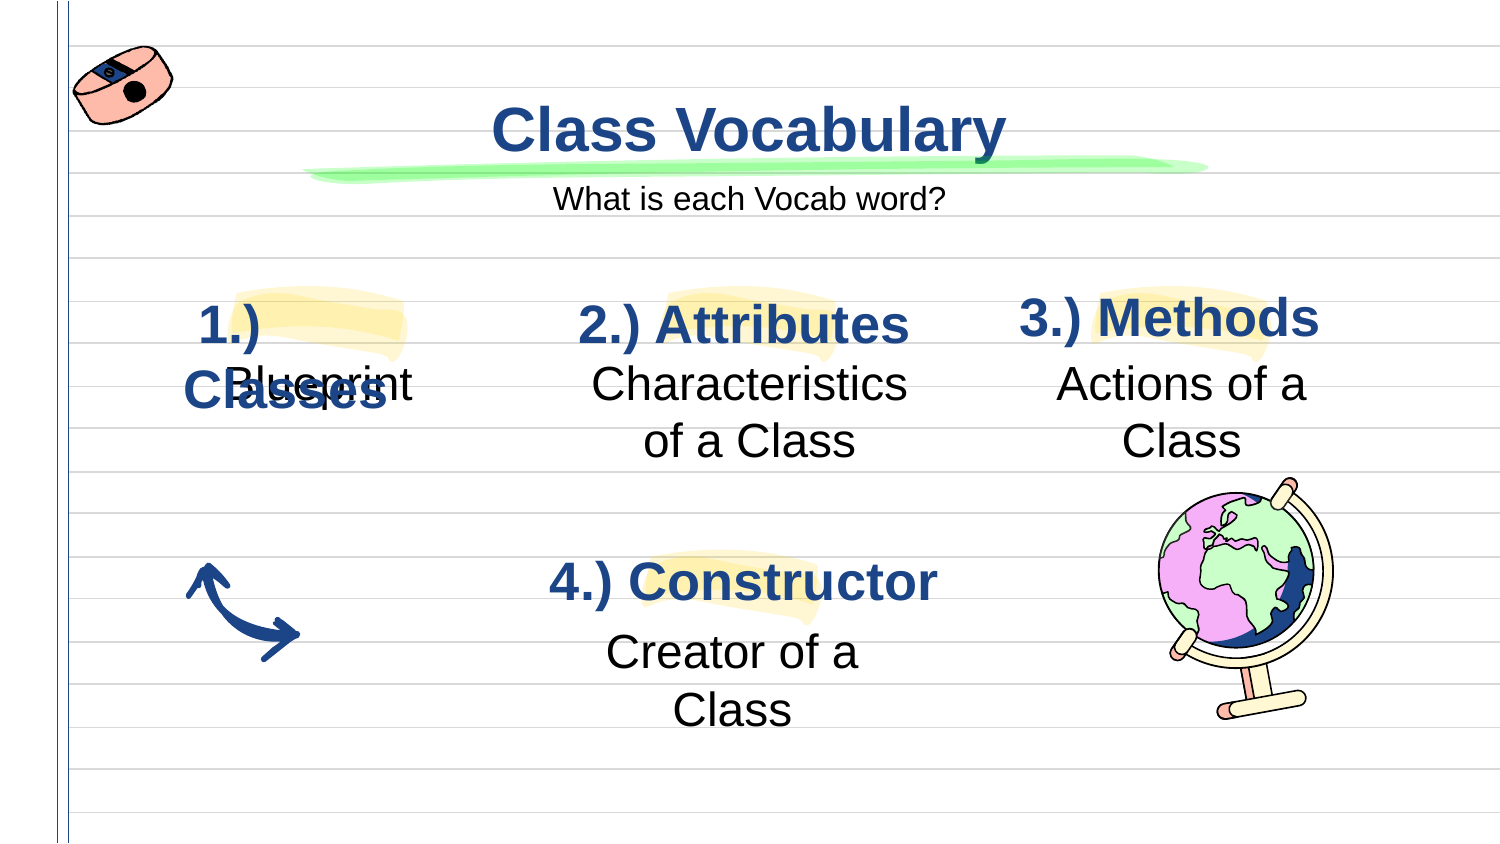

Class Vocabulary

What is each Vocab word?

3.) Methods
 1.) Classes
# 2.) Attributes
Blueprint
Characteristics of a Class
Actions of a Class

4.) Constructor

Creator of a Class